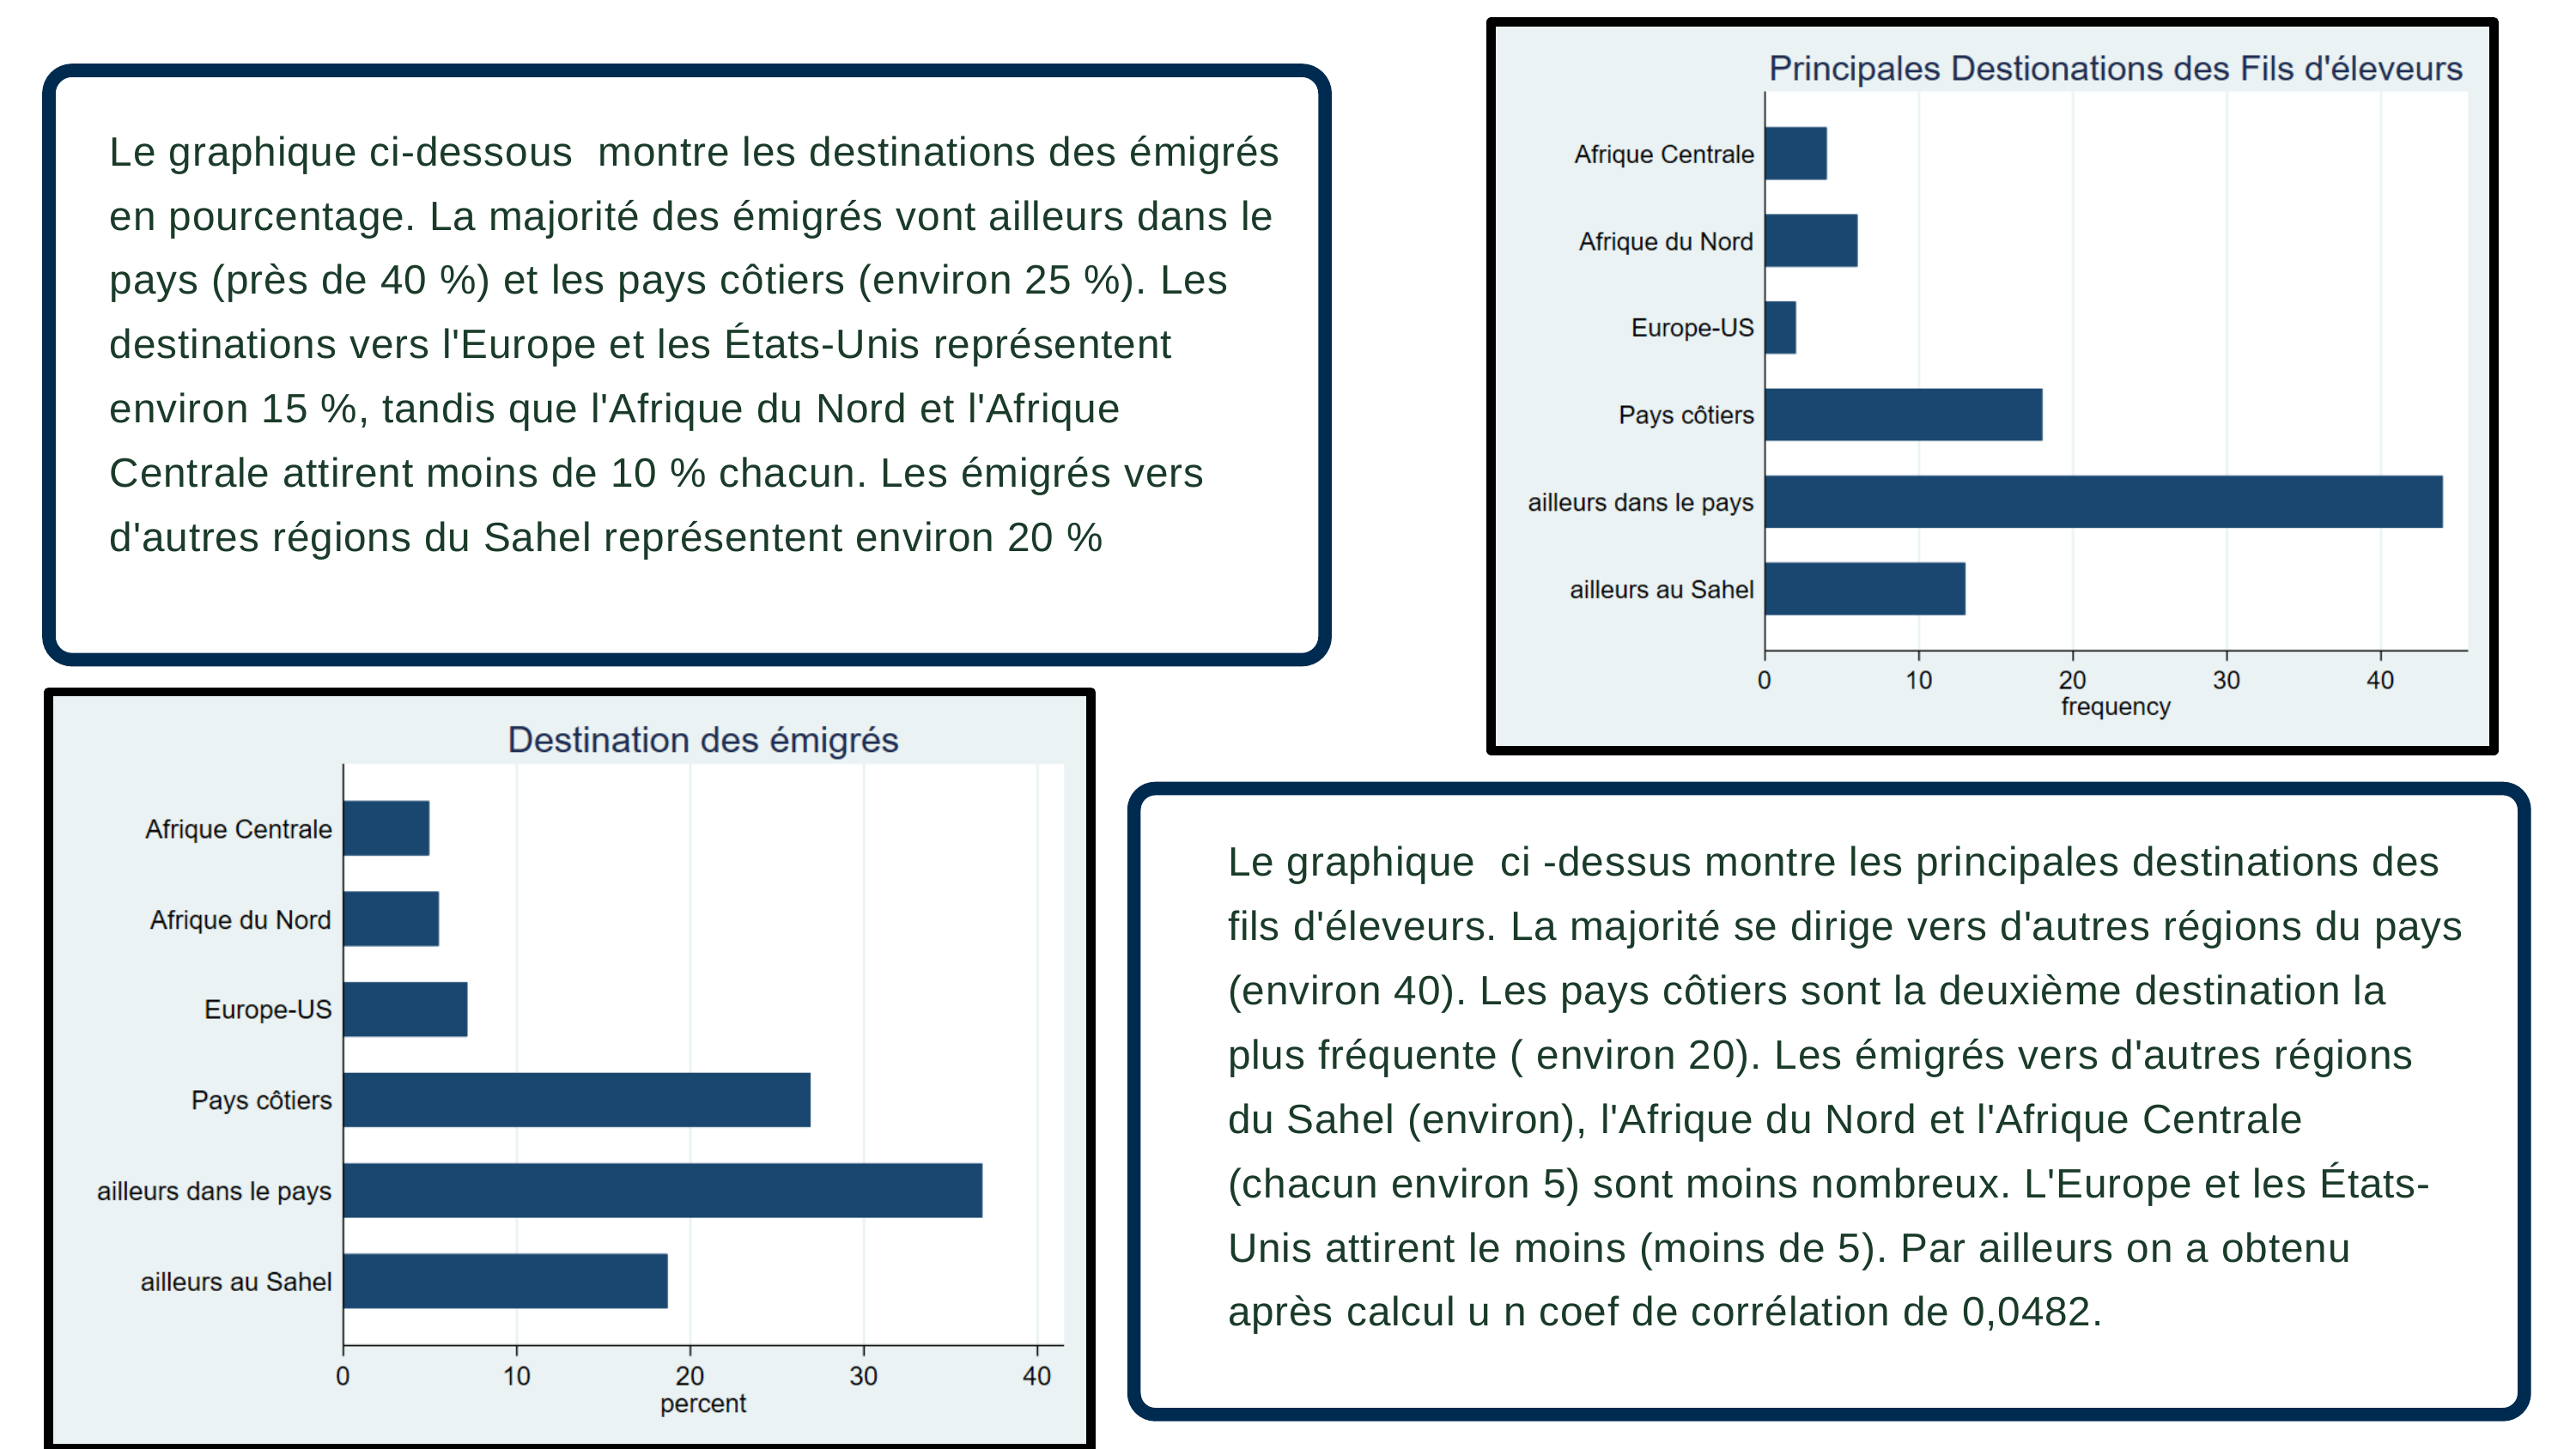

Le graphique ci-dessous  montre les destinations des émigrés en pourcentage. La majorité des émigrés vont ailleurs dans le pays (près de 40 %) et les pays côtiers (environ 25 %). Les destinations vers l'Europe et les États-Unis représentent environ 15 %, tandis que l'Afrique du Nord et l'Afrique Centrale attirent moins de 10 % chacun. Les émigrés vers d'autres régions du Sahel représentent environ 20 %

Le graphique  ci -dessus montre les principales destinations des fils d'éleveurs. La majorité se dirige vers d'autres régions du pays (environ 40). Les pays côtiers sont la deuxième destination la plus fréquente ( environ 20). Les émigrés vers d'autres régions du Sahel (environ), l'Afrique du Nord et l'Afrique Centrale (chacun environ 5) sont moins nombreux. L'Europe et les États-Unis attirent le moins (moins de 5). Par ailleurs on a obtenu après calcul u n coef de corrélation de 0,0482.